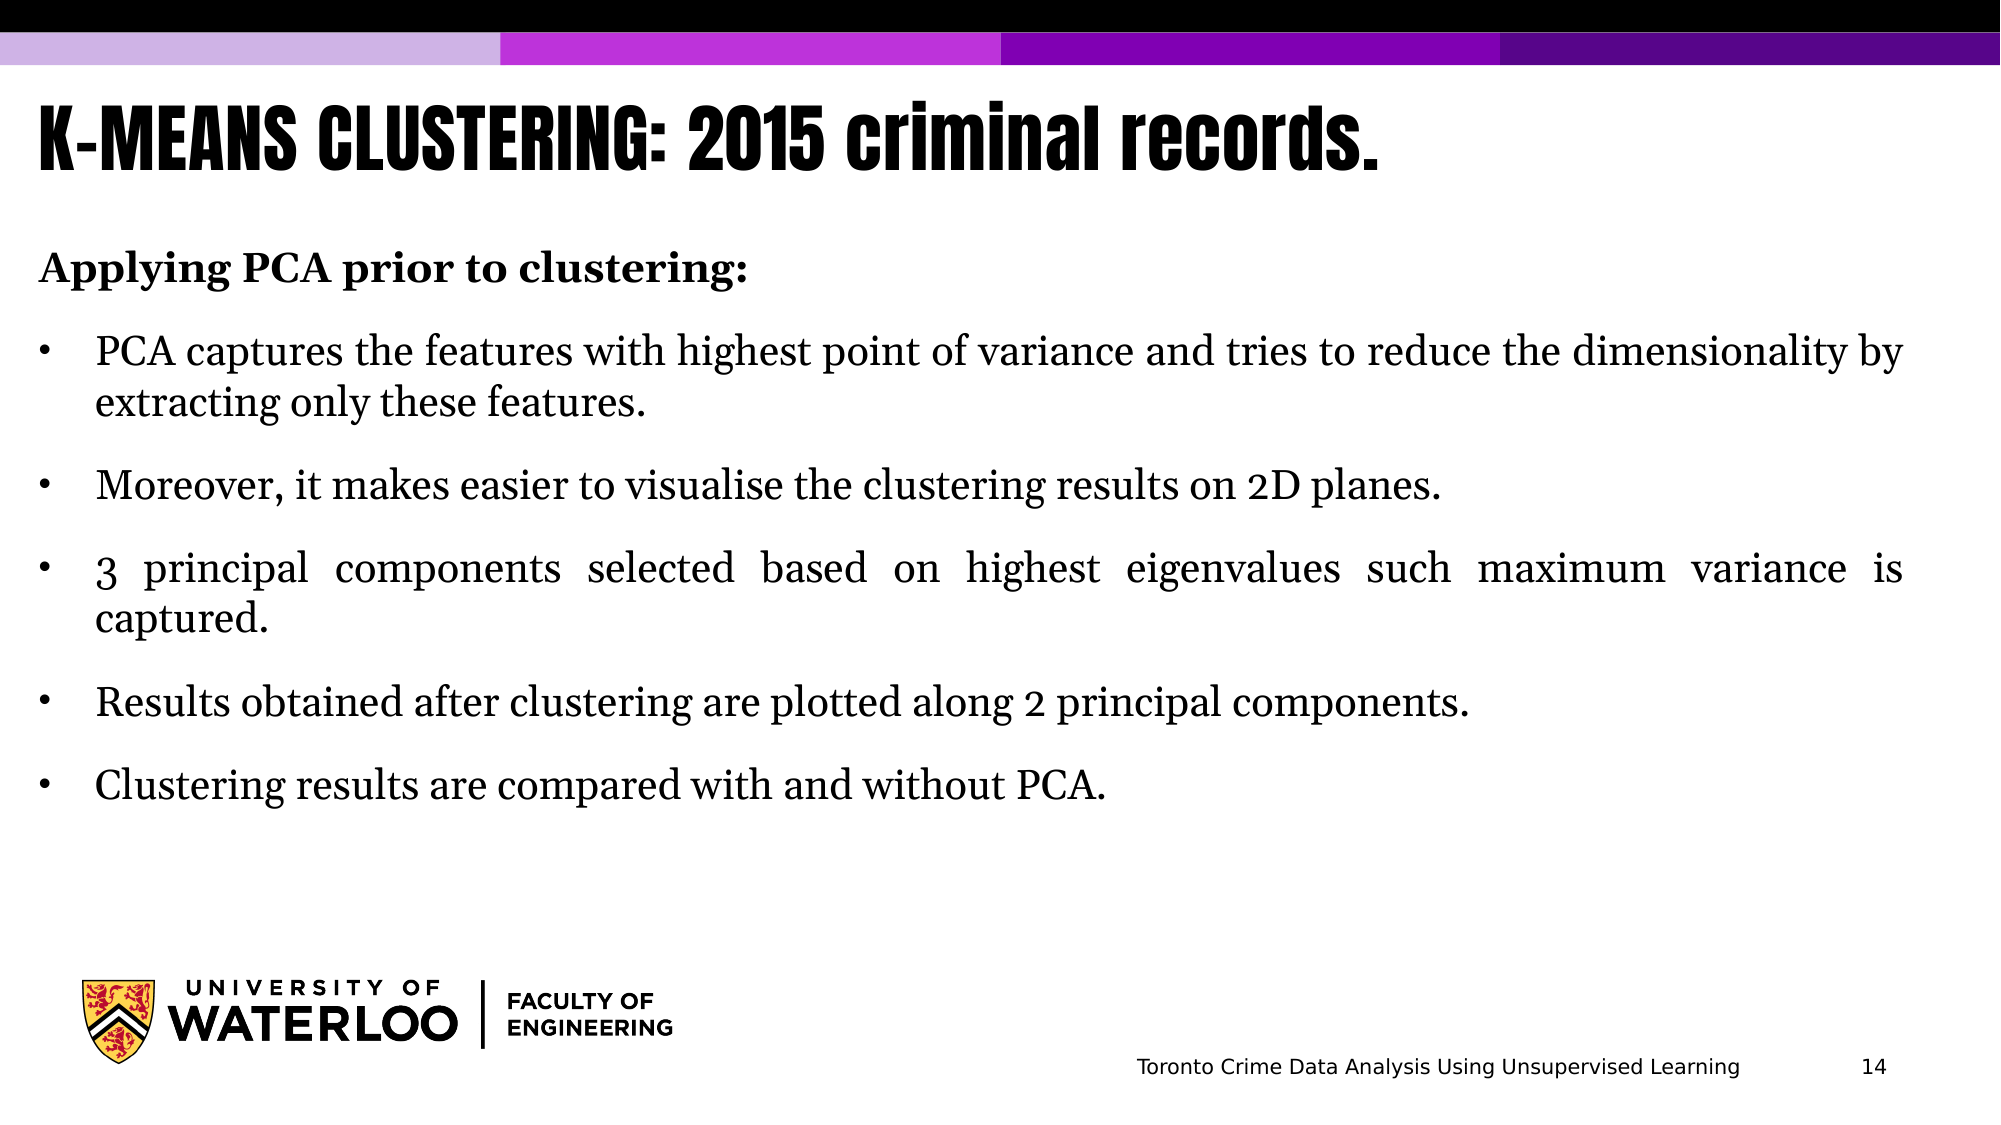

K-MEANS CLUSTERING: 2015 criminal records.
Applying PCA prior to clustering:
PCA captures the features with highest point of variance and tries to reduce the dimensionality by extracting only these features.
Moreover, it makes easier to visualise the clustering results on 2D planes.
3 principal components selected based on highest eigenvalues such maximum variance is captured.
Results obtained after clustering are plotted along 2 principal components.
Clustering results are compared with and without PCA.

Toronto Crime Data Analysis Using Unsupervised Learning
14